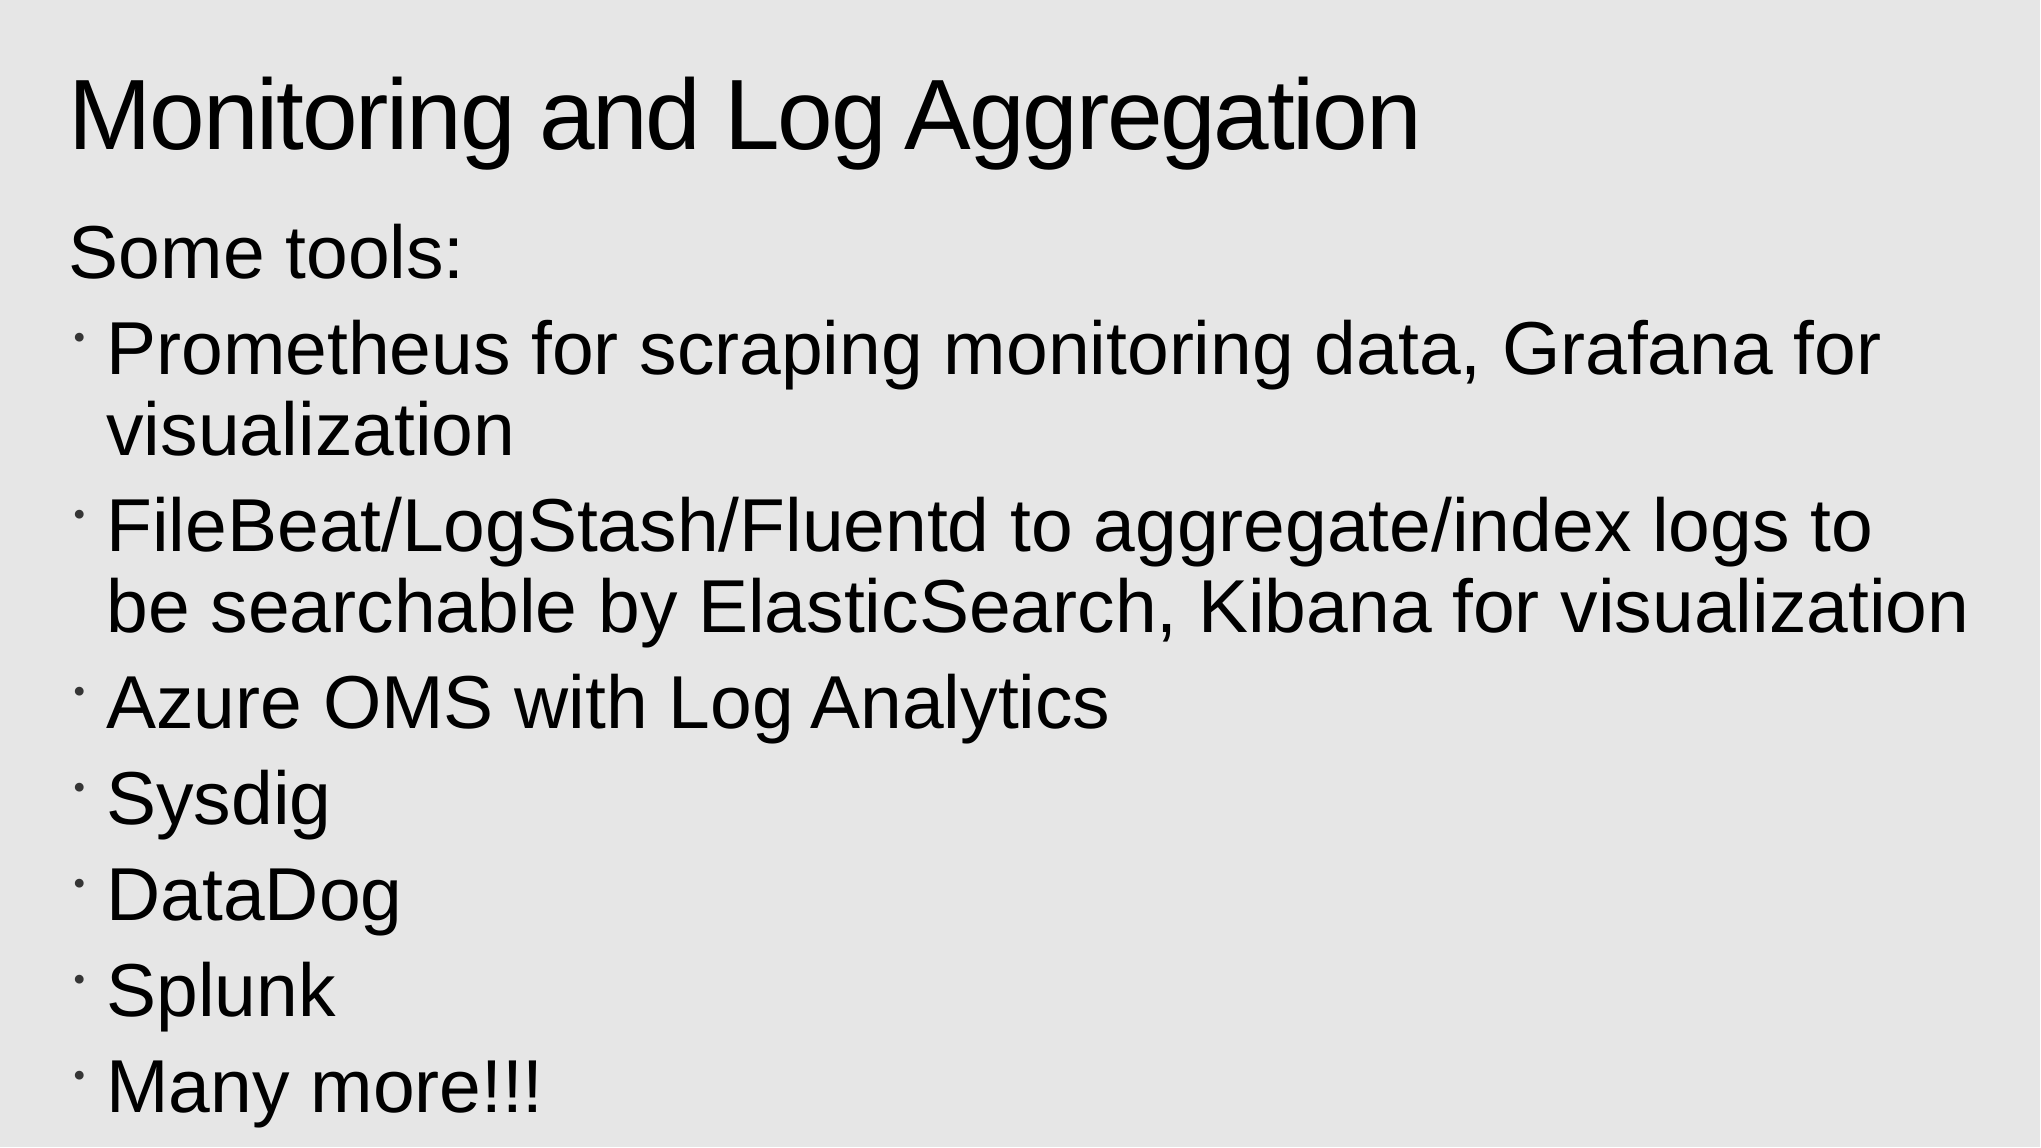

# Monitoring and Log Aggregation
Some tools:
Prometheus for scraping monitoring data, Grafana for visualization
FileBeat/LogStash/Fluentd to aggregate/index logs to be searchable by ElasticSearch, Kibana for visualization
Azure OMS with Log Analytics
Sysdig
DataDog
Splunk
Many more!!!